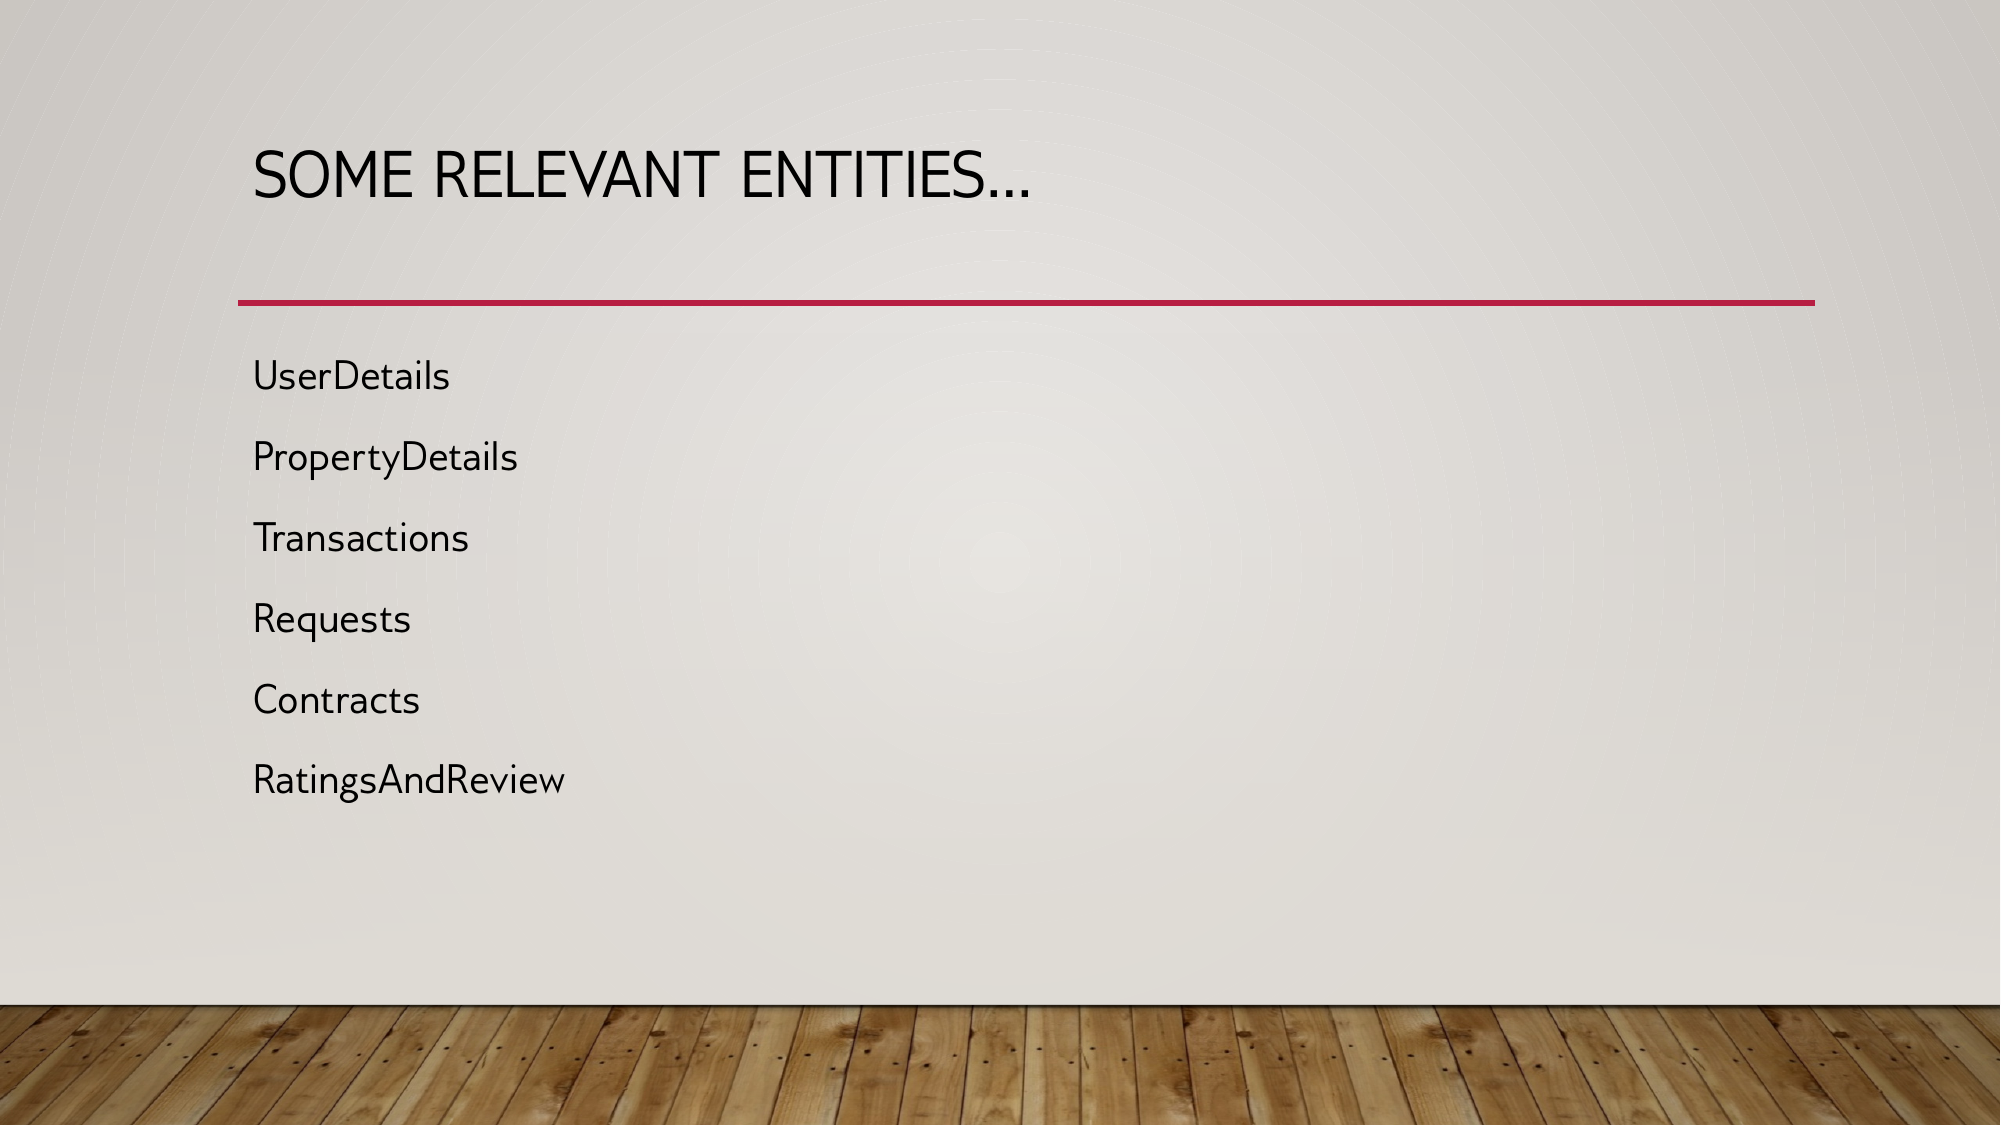

# SOME RELEVANT ENTITIES…
UserDetails
PropertyDetails
Transactions
Requests
Contracts
RatingsAndReview